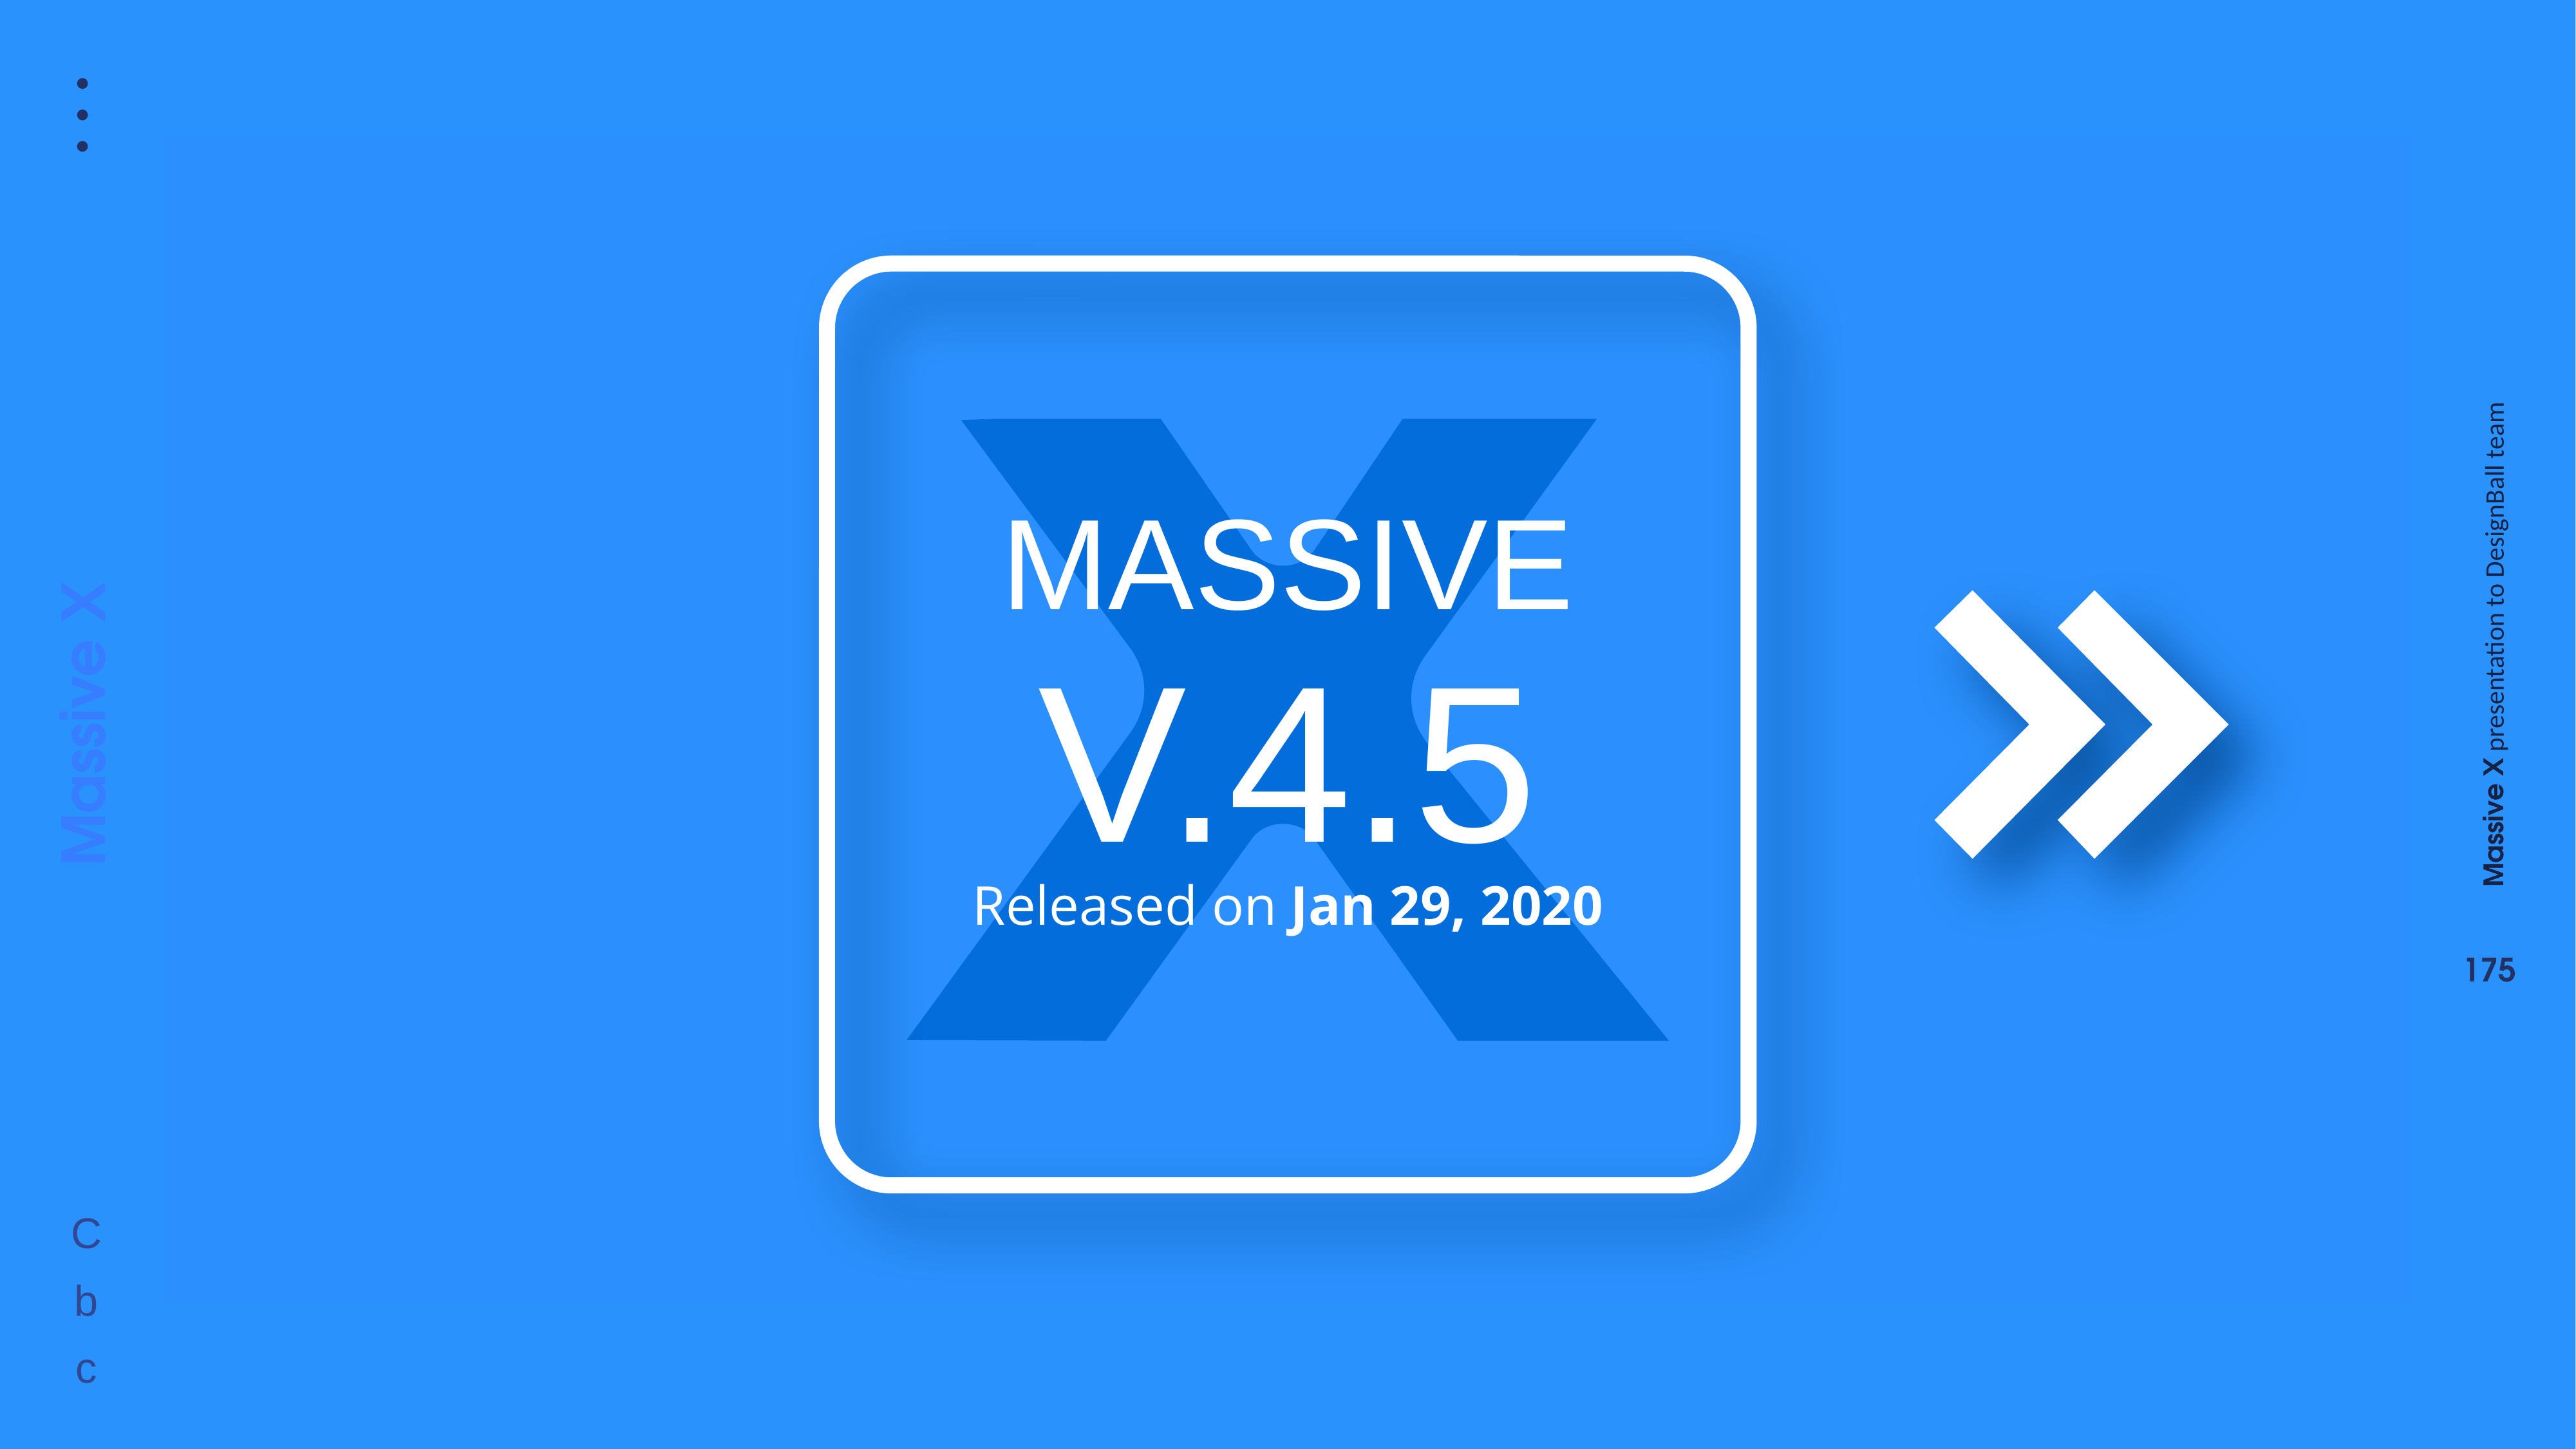

MASSIVE

V.4.5
Released on Jan 29, 2020